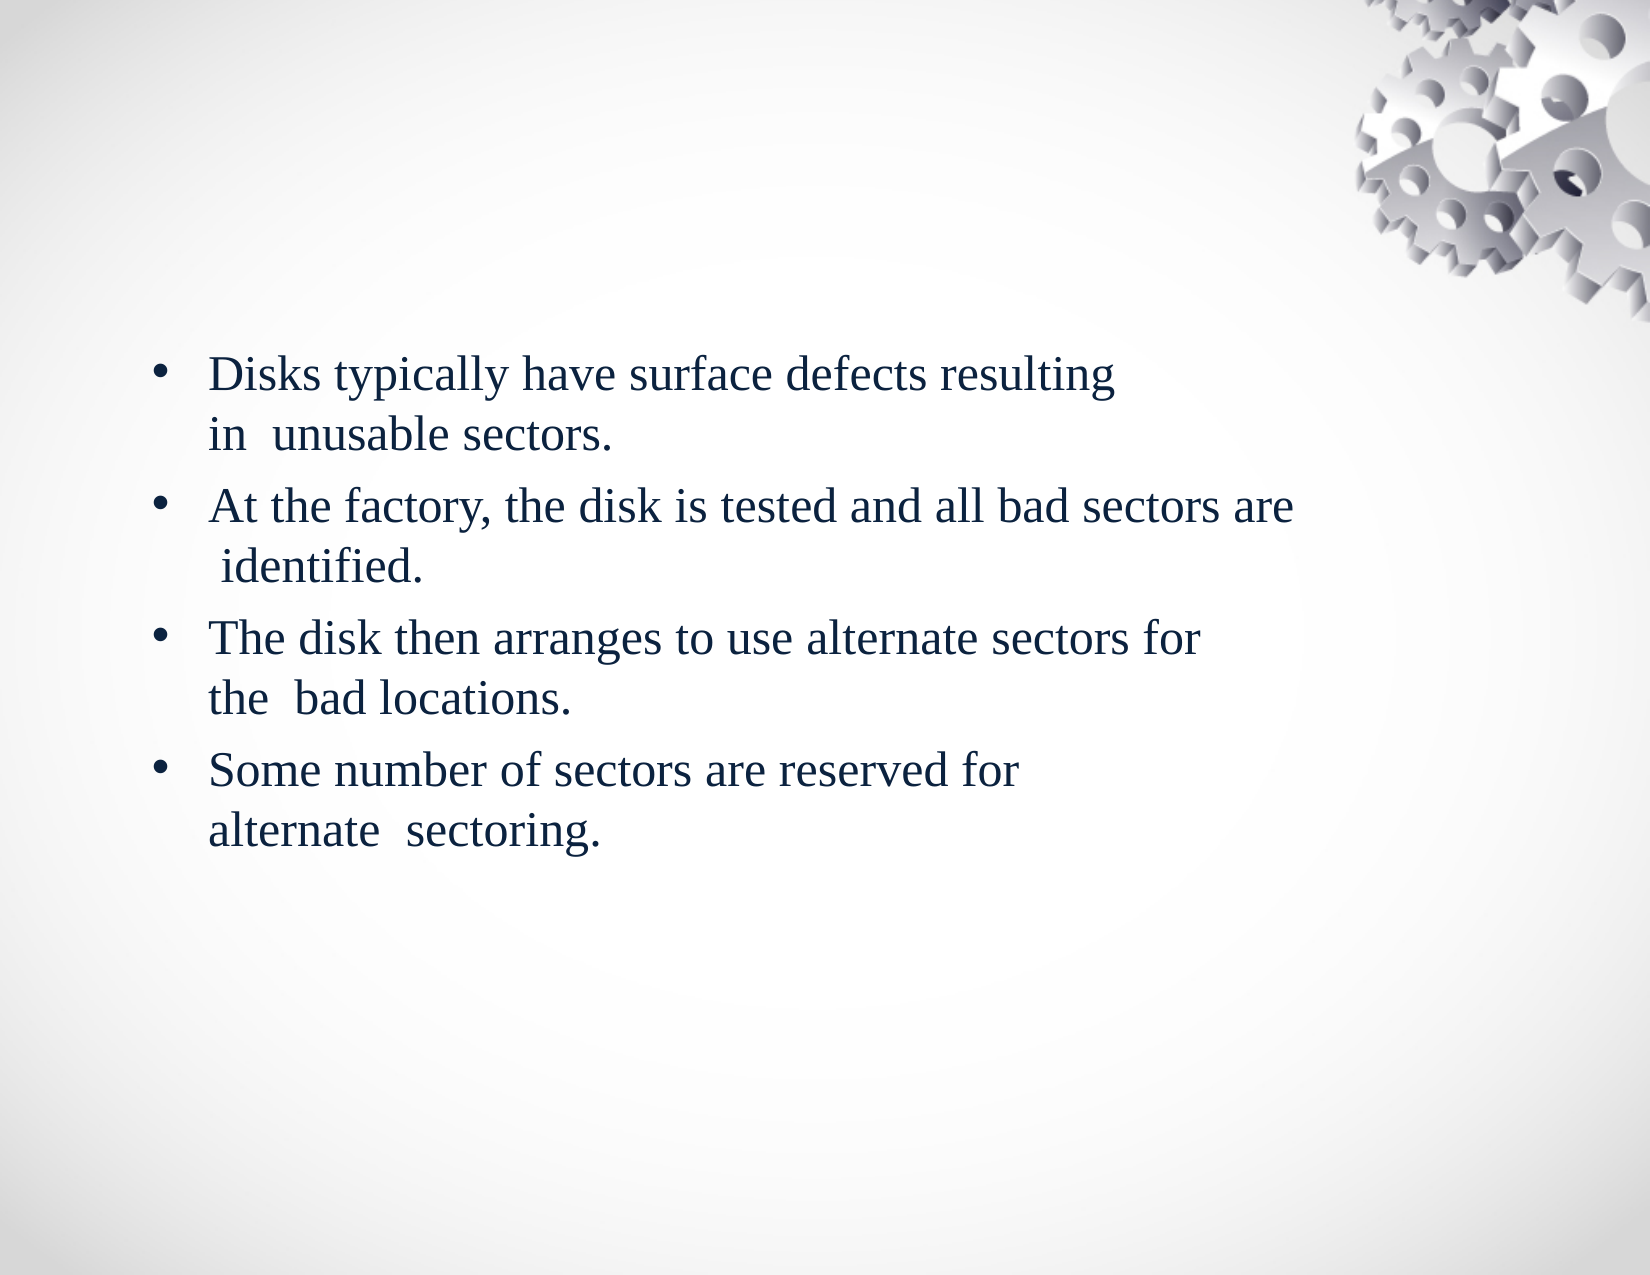

Disks typically have surface defects resulting in  unusable sectors.
At the factory, the disk is tested and all bad sectors are  identified.
The disk then arranges to use alternate sectors for the  bad locations.
Some number of sectors are reserved for alternate  sectoring.